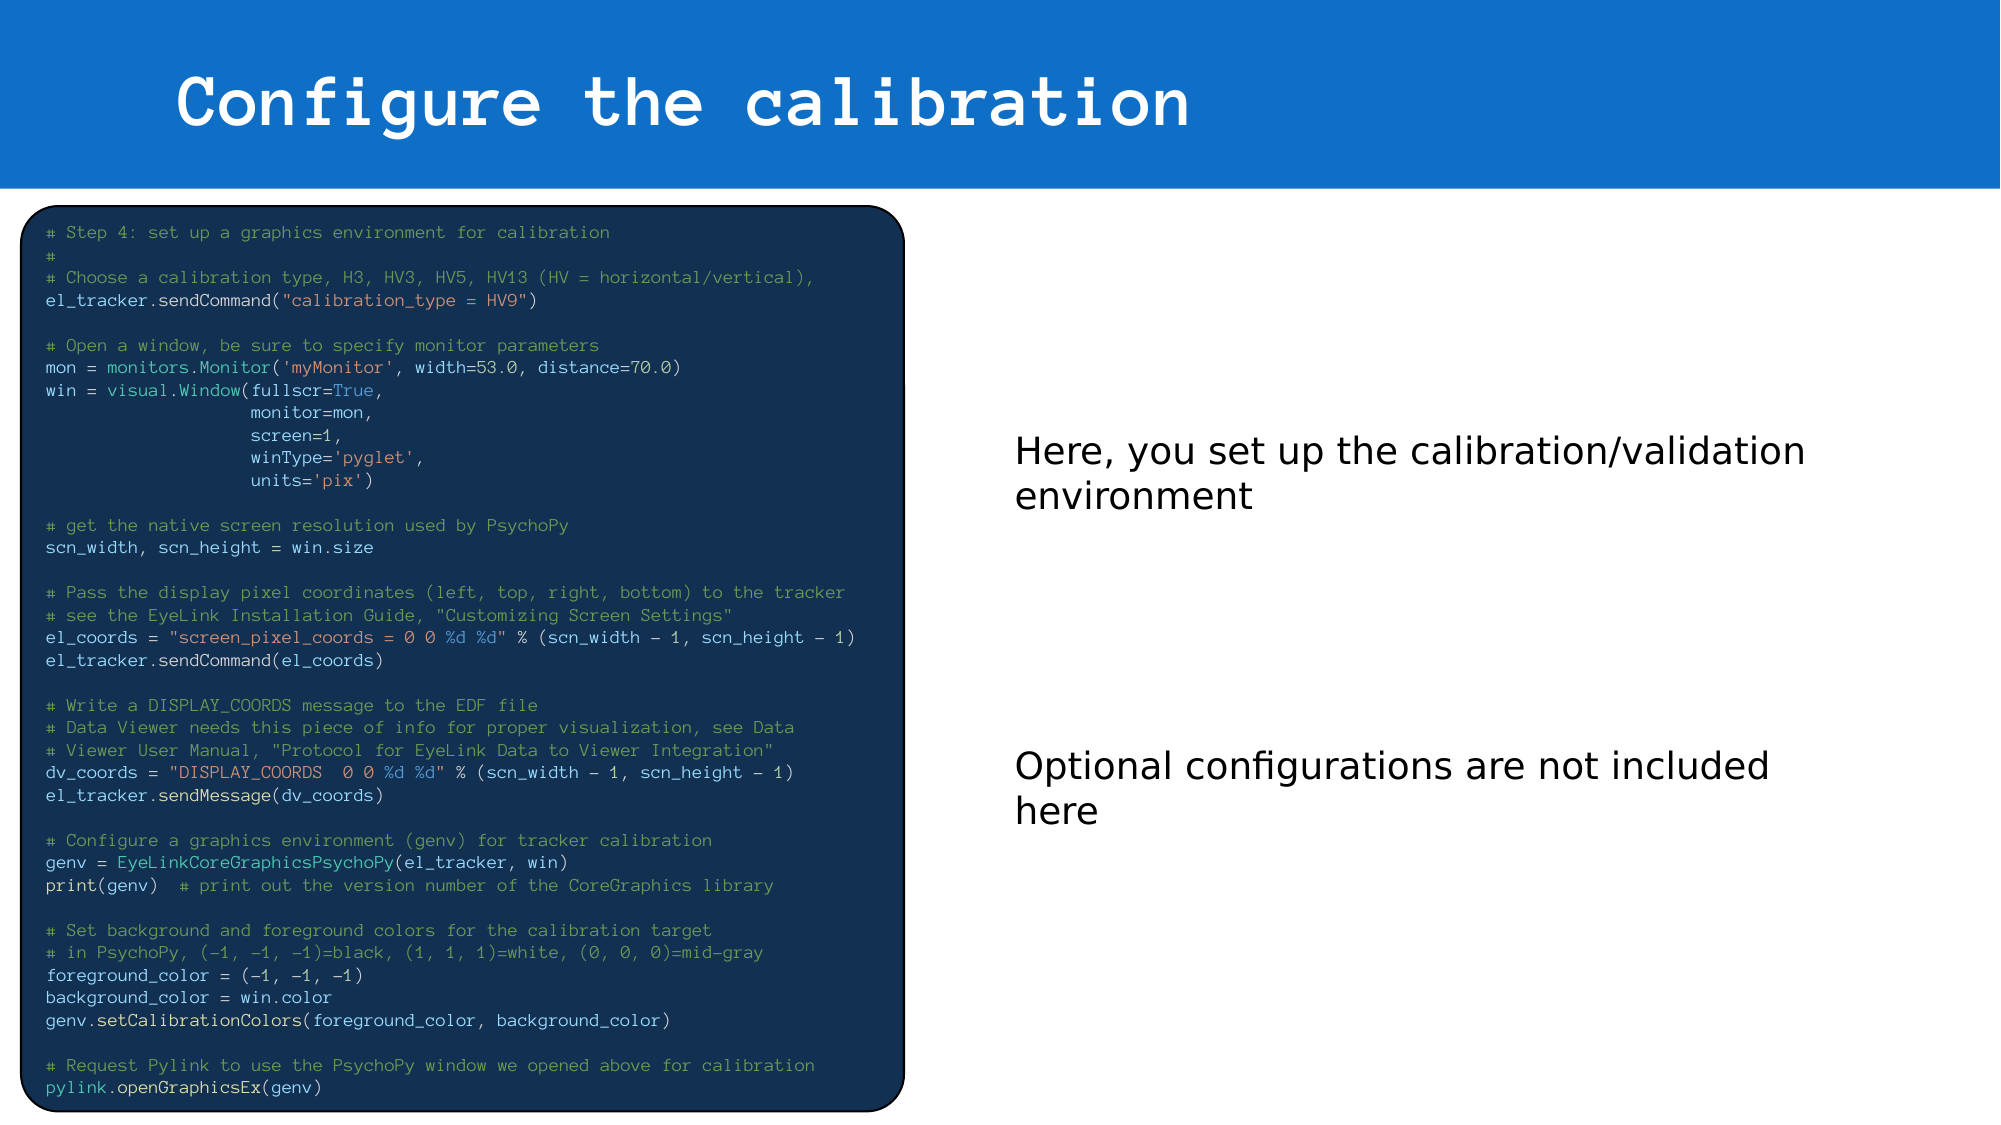

# Configure the calibration
# Step 4: set up a graphics environment for calibration
#
# Choose a calibration type, H3, HV3, HV5, HV13 (HV = horizontal/vertical),
el_tracker.sendCommand("calibration_type = HV9")
# Open a window, be sure to specify monitor parameters
mon = monitors.Monitor('myMonitor', width=53.0, distance=70.0)
win = visual.Window(fullscr=True,
                    monitor=mon,
                    screen=1,
                    winType='pyglet',
                    units='pix')
# get the native screen resolution used by PsychoPy
scn_width, scn_height = win.size
# Pass the display pixel coordinates (left, top, right, bottom) to the tracker
# see the EyeLink Installation Guide, "Customizing Screen Settings"
el_coords = "screen_pixel_coords = 0 0 %d %d" % (scn_width - 1, scn_height - 1)
el_tracker.sendCommand(el_coords)
# Write a DISPLAY_COORDS message to the EDF file
# Data Viewer needs this piece of info for proper visualization, see Data
# Viewer User Manual, "Protocol for EyeLink Data to Viewer Integration"
dv_coords = "DISPLAY_COORDS  0 0 %d %d" % (scn_width - 1, scn_height - 1)
el_tracker.sendMessage(dv_coords)
# Configure a graphics environment (genv) for tracker calibration
genv = EyeLinkCoreGraphicsPsychoPy(el_tracker, win)
print(genv)  # print out the version number of the CoreGraphics library
# Set background and foreground colors for the calibration target
# in PsychoPy, (-1, -1, -1)=black, (1, 1, 1)=white, (0, 0, 0)=mid-gray
foreground_color = (-1, -1, -1)
background_color = win.color
genv.setCalibrationColors(foreground_color, background_color)
# Request Pylink to use the PsychoPy window we opened above for calibration
pylink.openGraphicsEx(genv)
Here, you set up the calibration/validation environment

Optional configurations are not included here